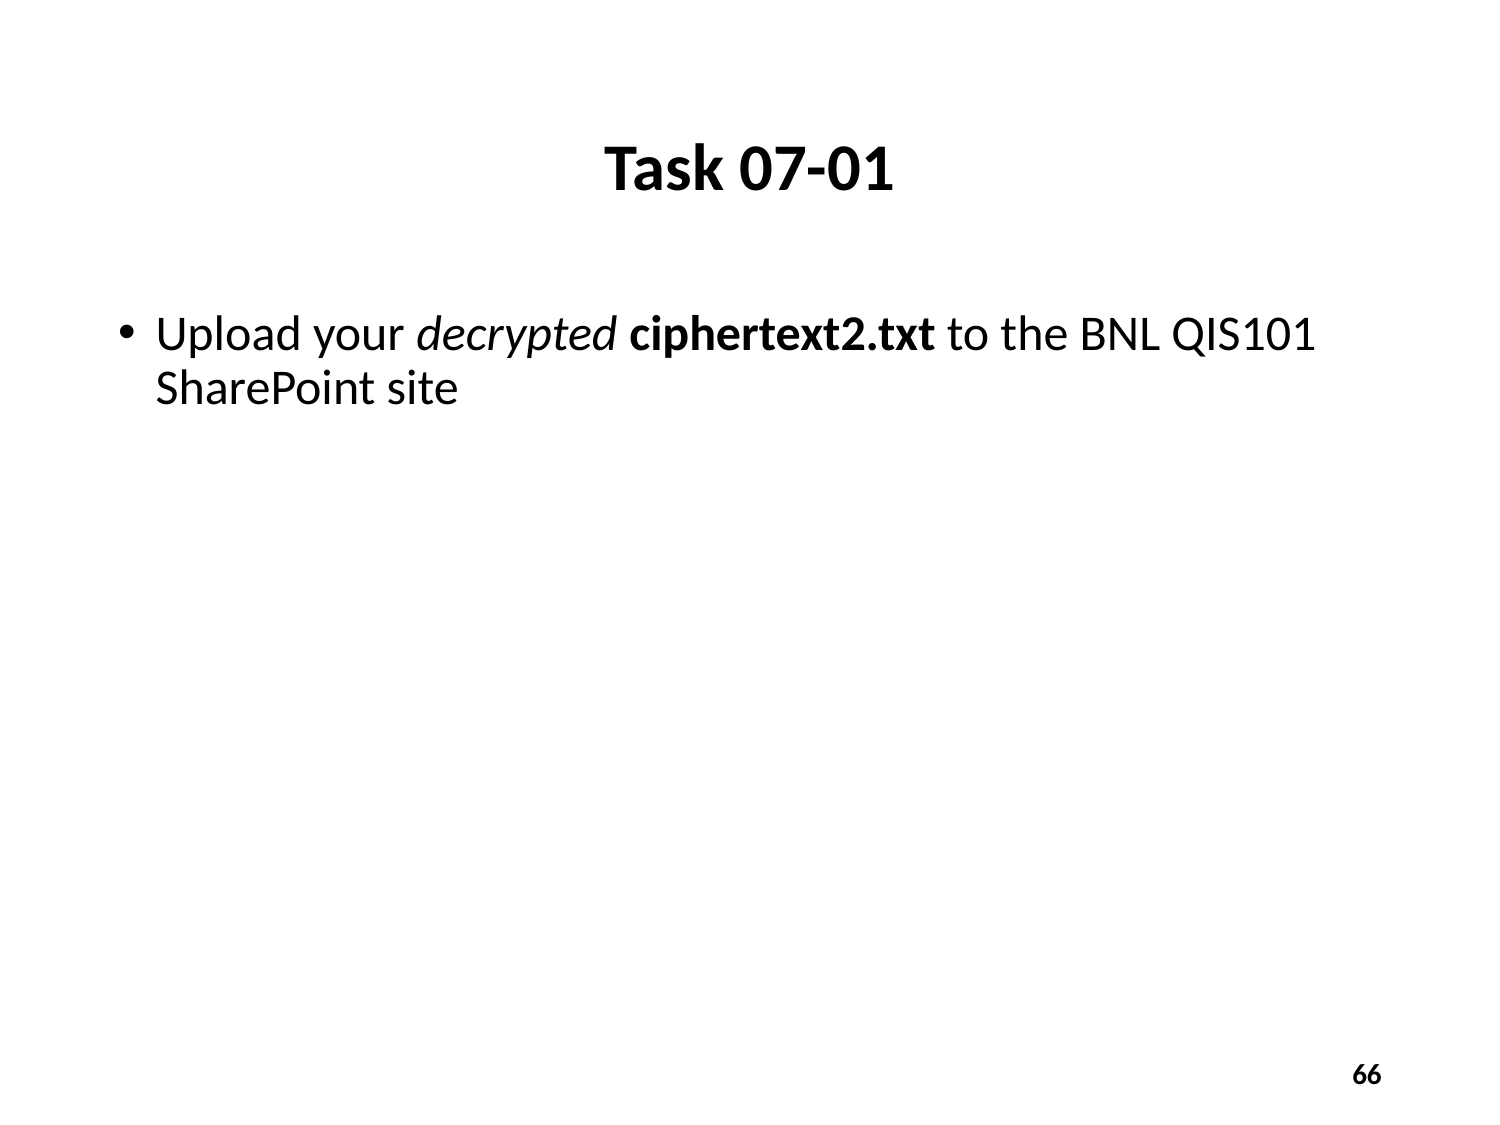

# Task 07-01
Upload your decrypted ciphertext2.txt to the BNL QIS101 SharePoint site
66